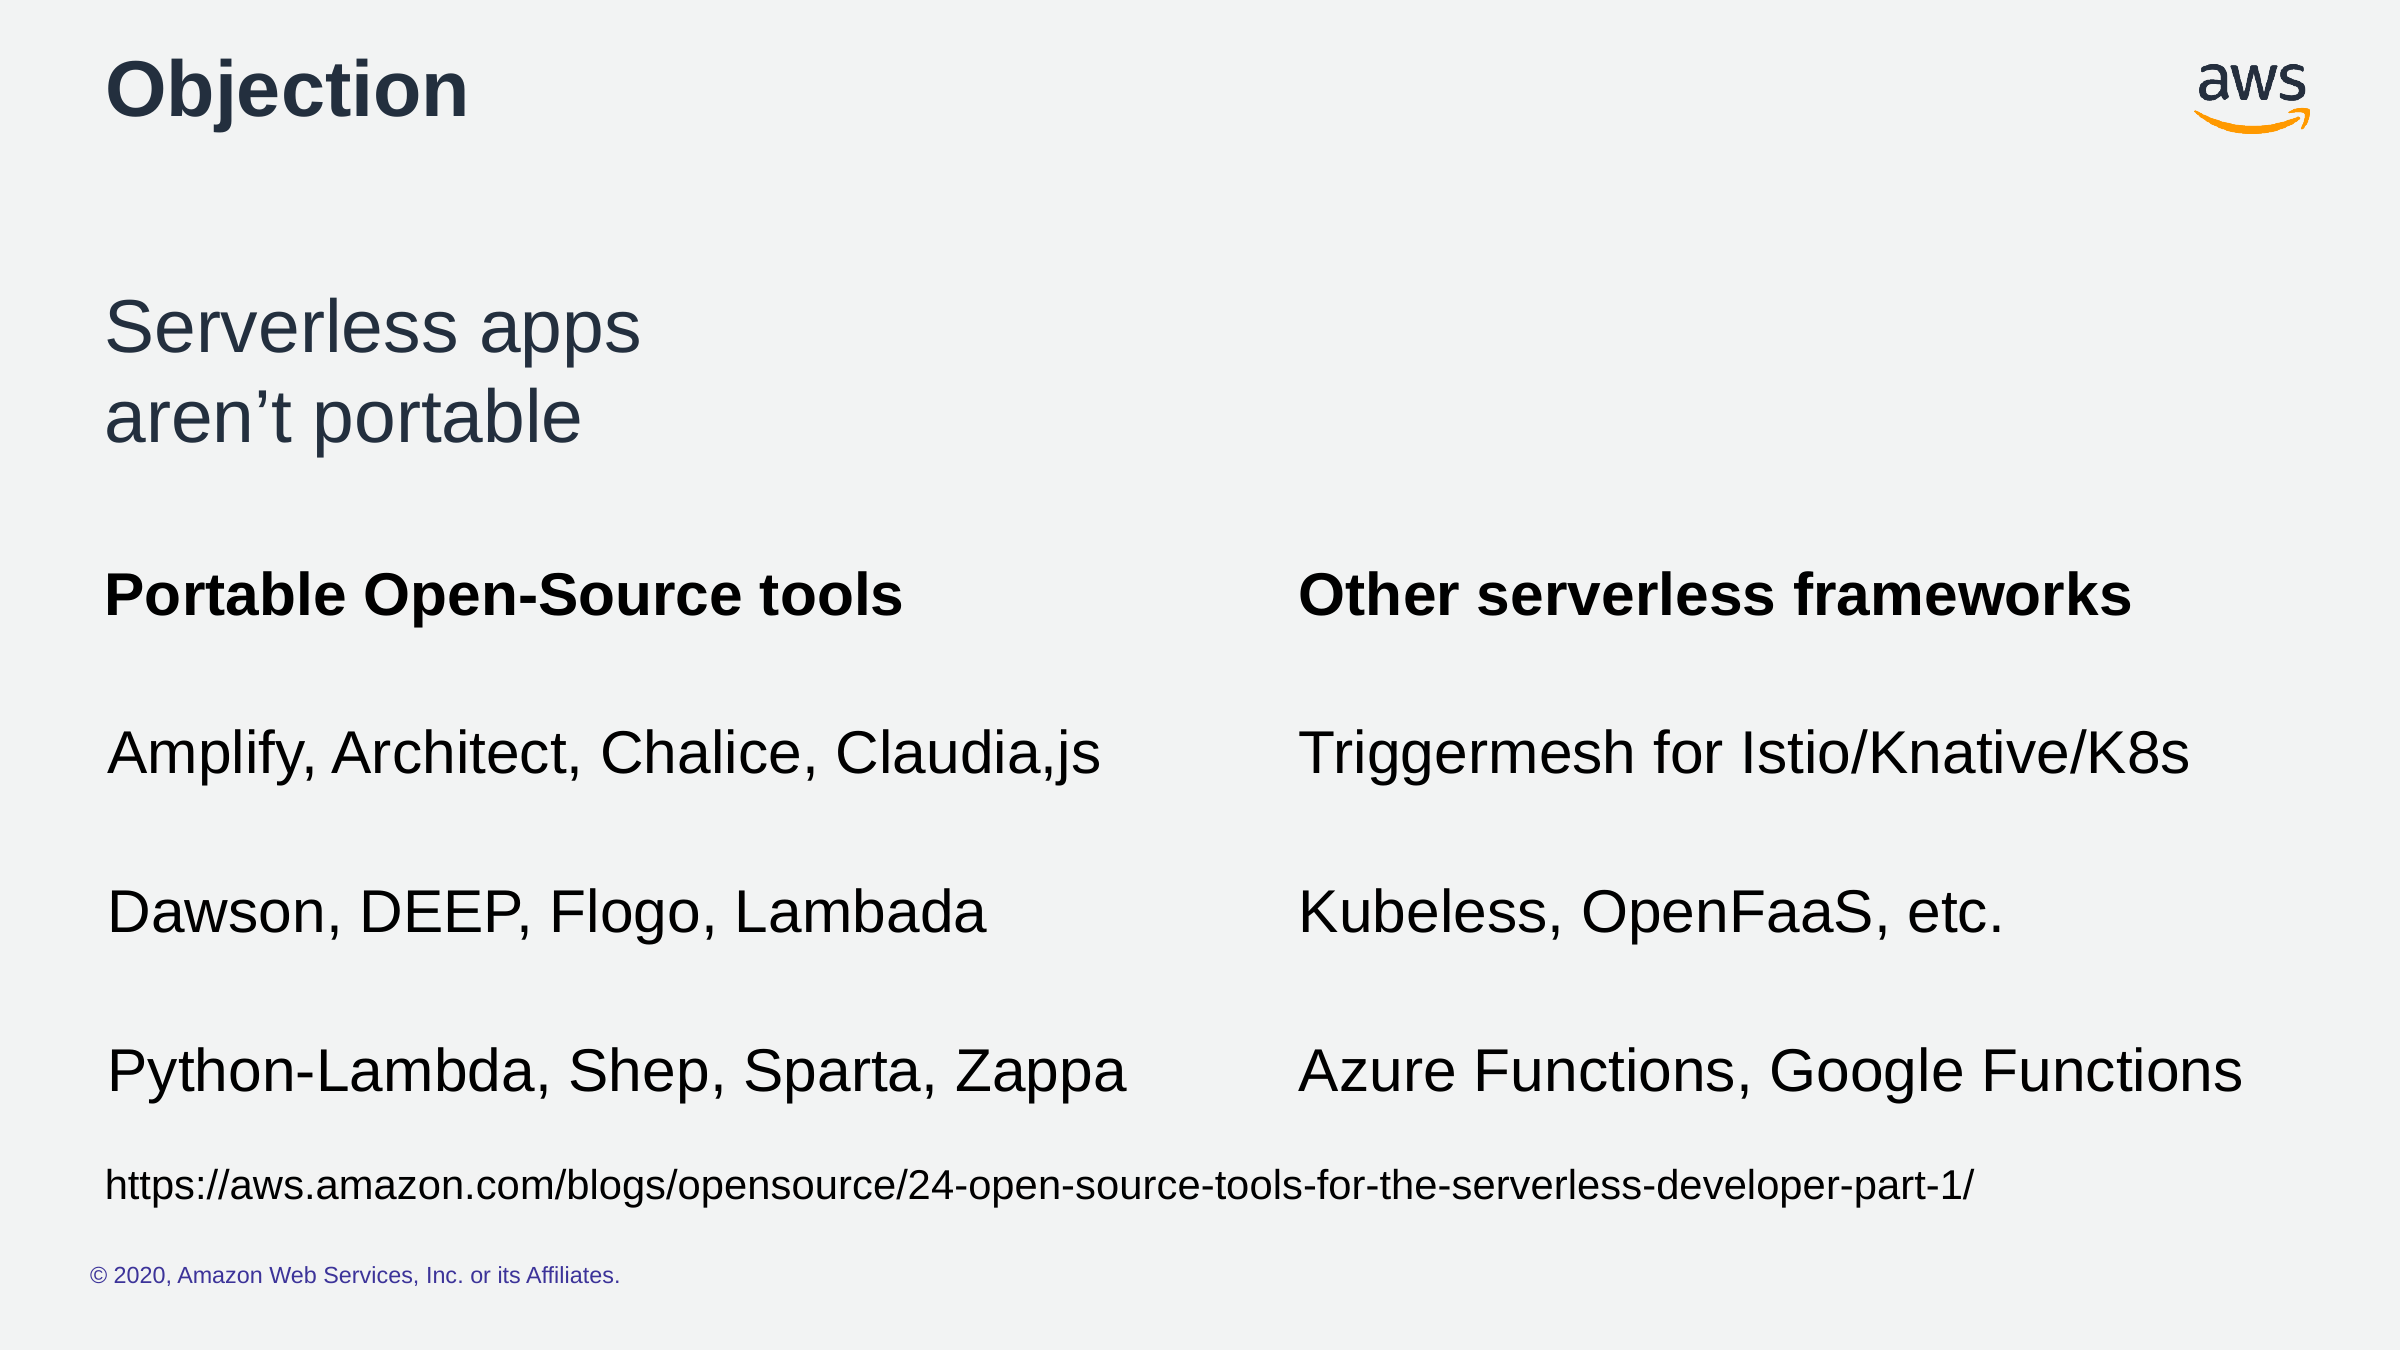

# Objection

Serverless apps
aren’t portable

Portable Open-Source tools

Other serverless frameworks
Amplify, Architect, Chalice, Claudia,js
Triggermesh for Istio/Knative/K8s
Dawson, DEEP, Flogo, Lambada
Kubeless, OpenFaaS, etc.
Python-Lambda, Shep, Sparta, Zappa
Azure Functions, Google Functions
https://aws.amazon.com/blogs/opensource/24-open-source-tools-for-the-serverless-developer-part-1/